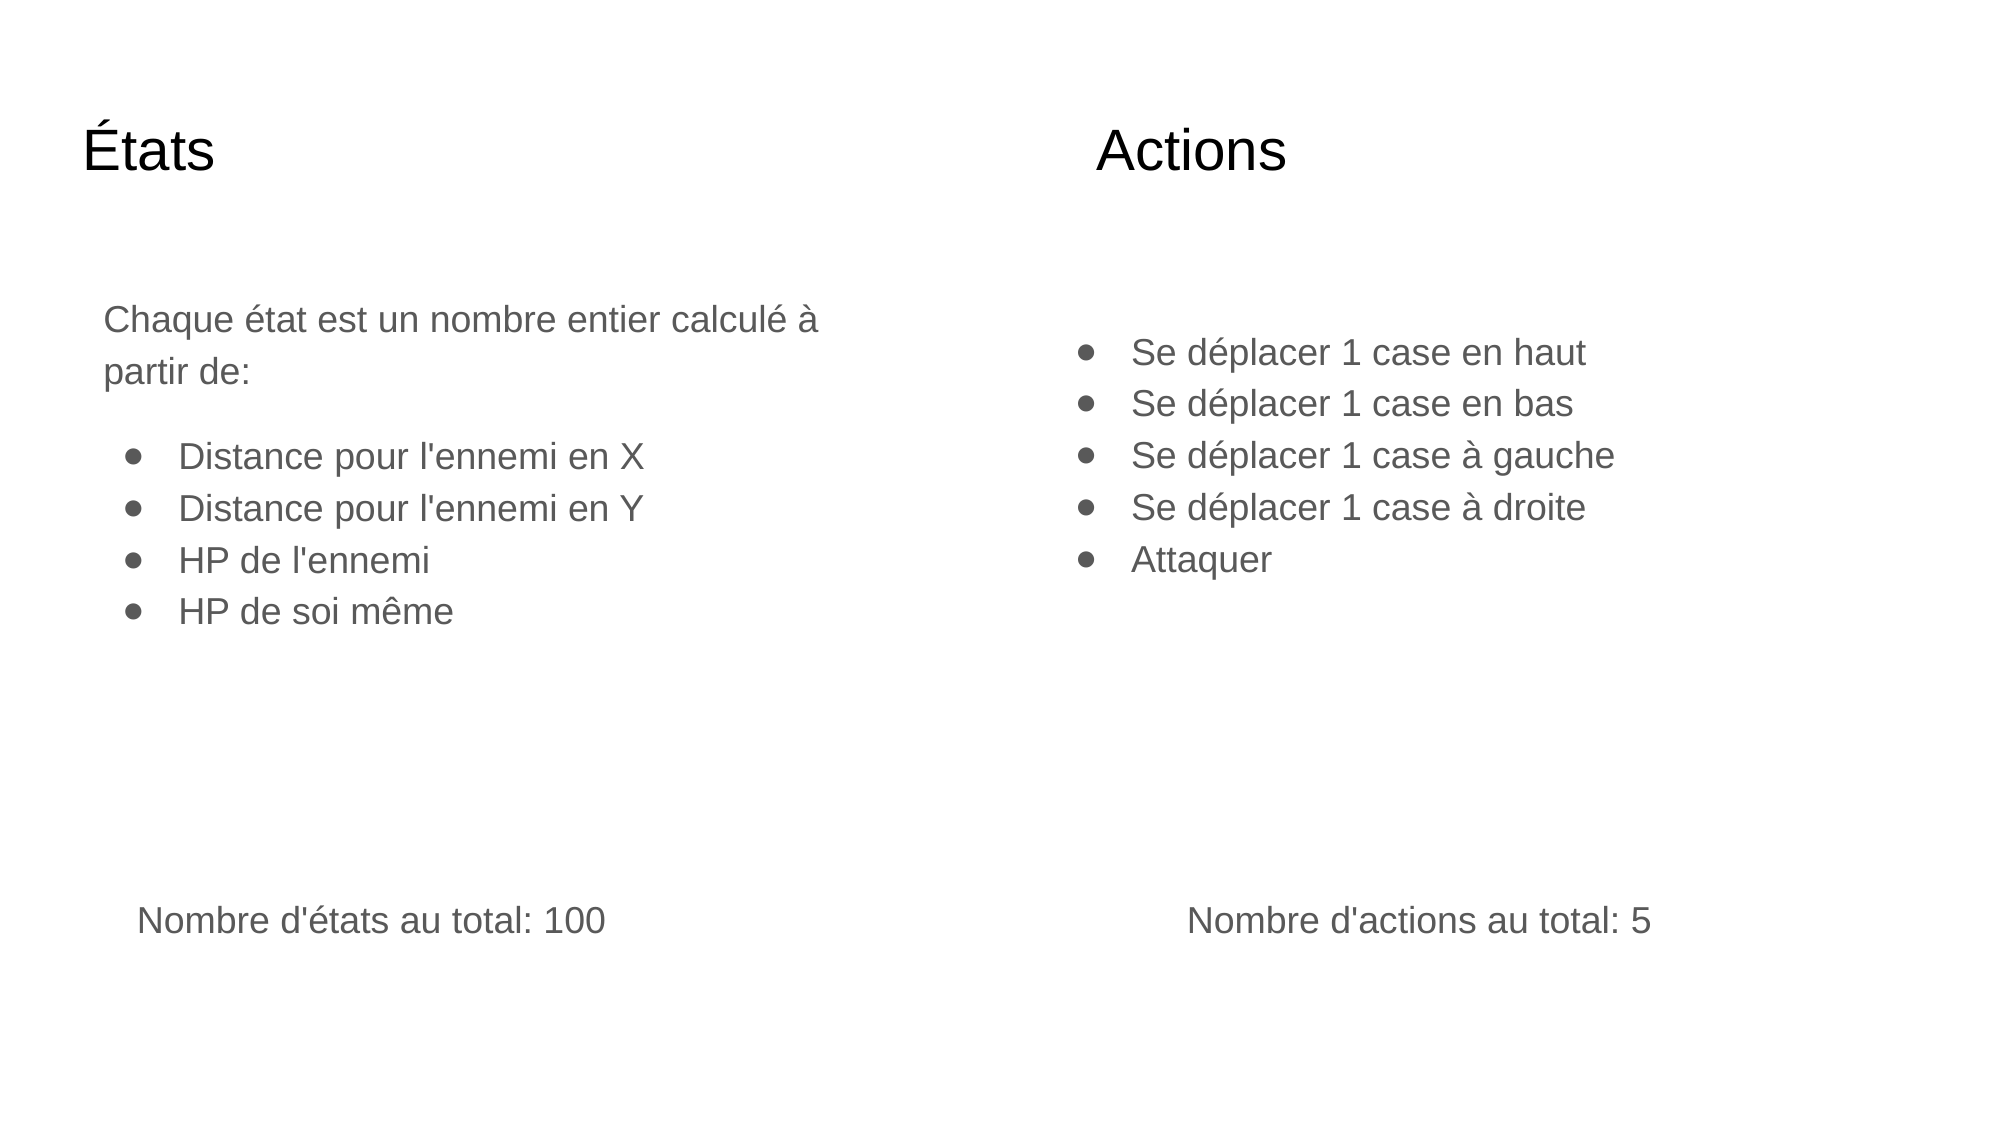

États
Actions
Chaque état est un nombre entier calculé à partir de:
Distance pour l'ennemi en X
Distance pour l'ennemi en Y
HP de l'ennemi
HP de soi même

Se déplacer 1 case en haut
Se déplacer 1 case en bas
Se déplacer 1 case à gauche
Se déplacer 1 case à droite
Attaquer

Nombre d'états au total: 100   				Nombre d'actions au total: 5